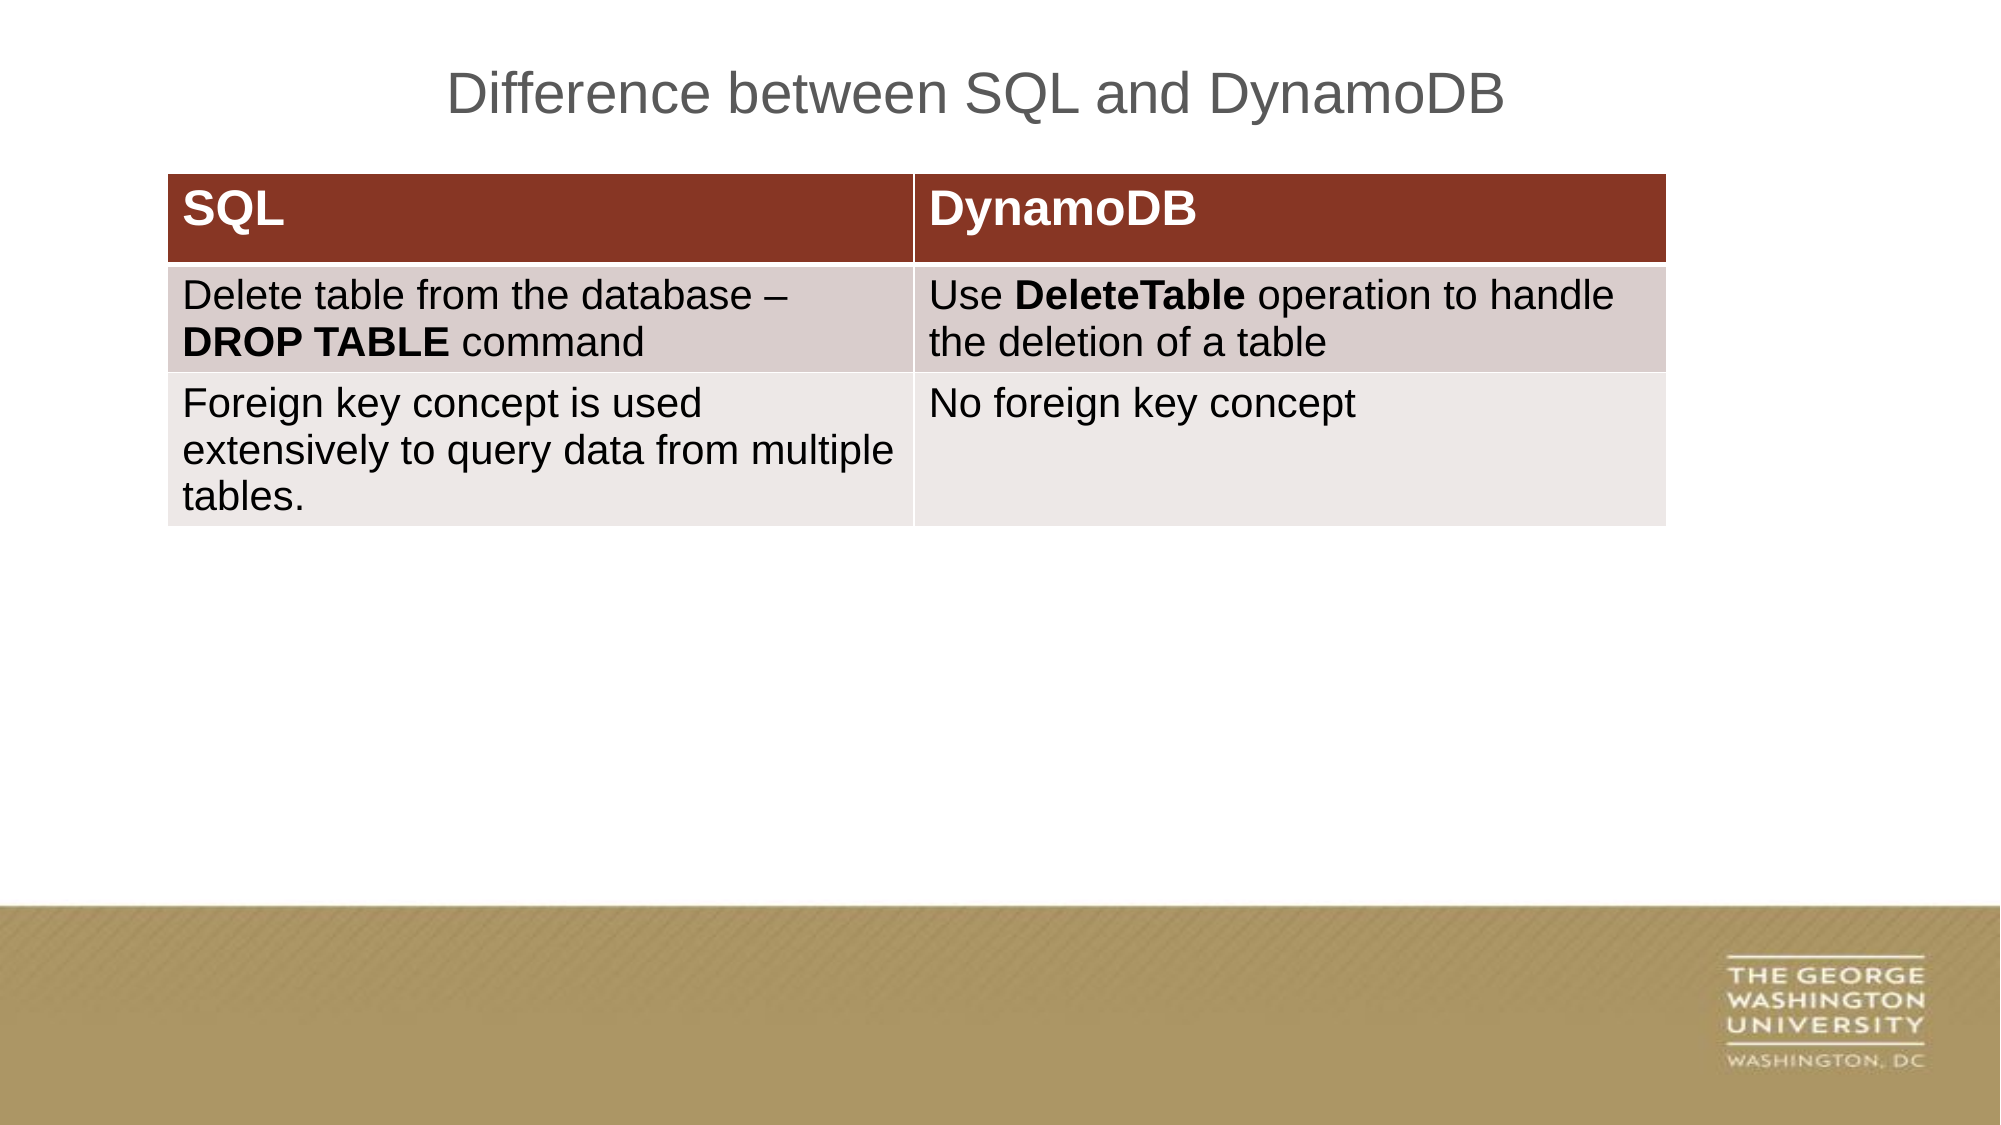

Difference between SQL and DynamoDB

| SQL | DynamoDB |
| --- | --- |
| Delete table from the database – DROP TABLE command | Use DeleteTable operation to handle the deletion of a table |
| Foreign key concept is used extensively to query data from multiple tables. | No foreign key concept |